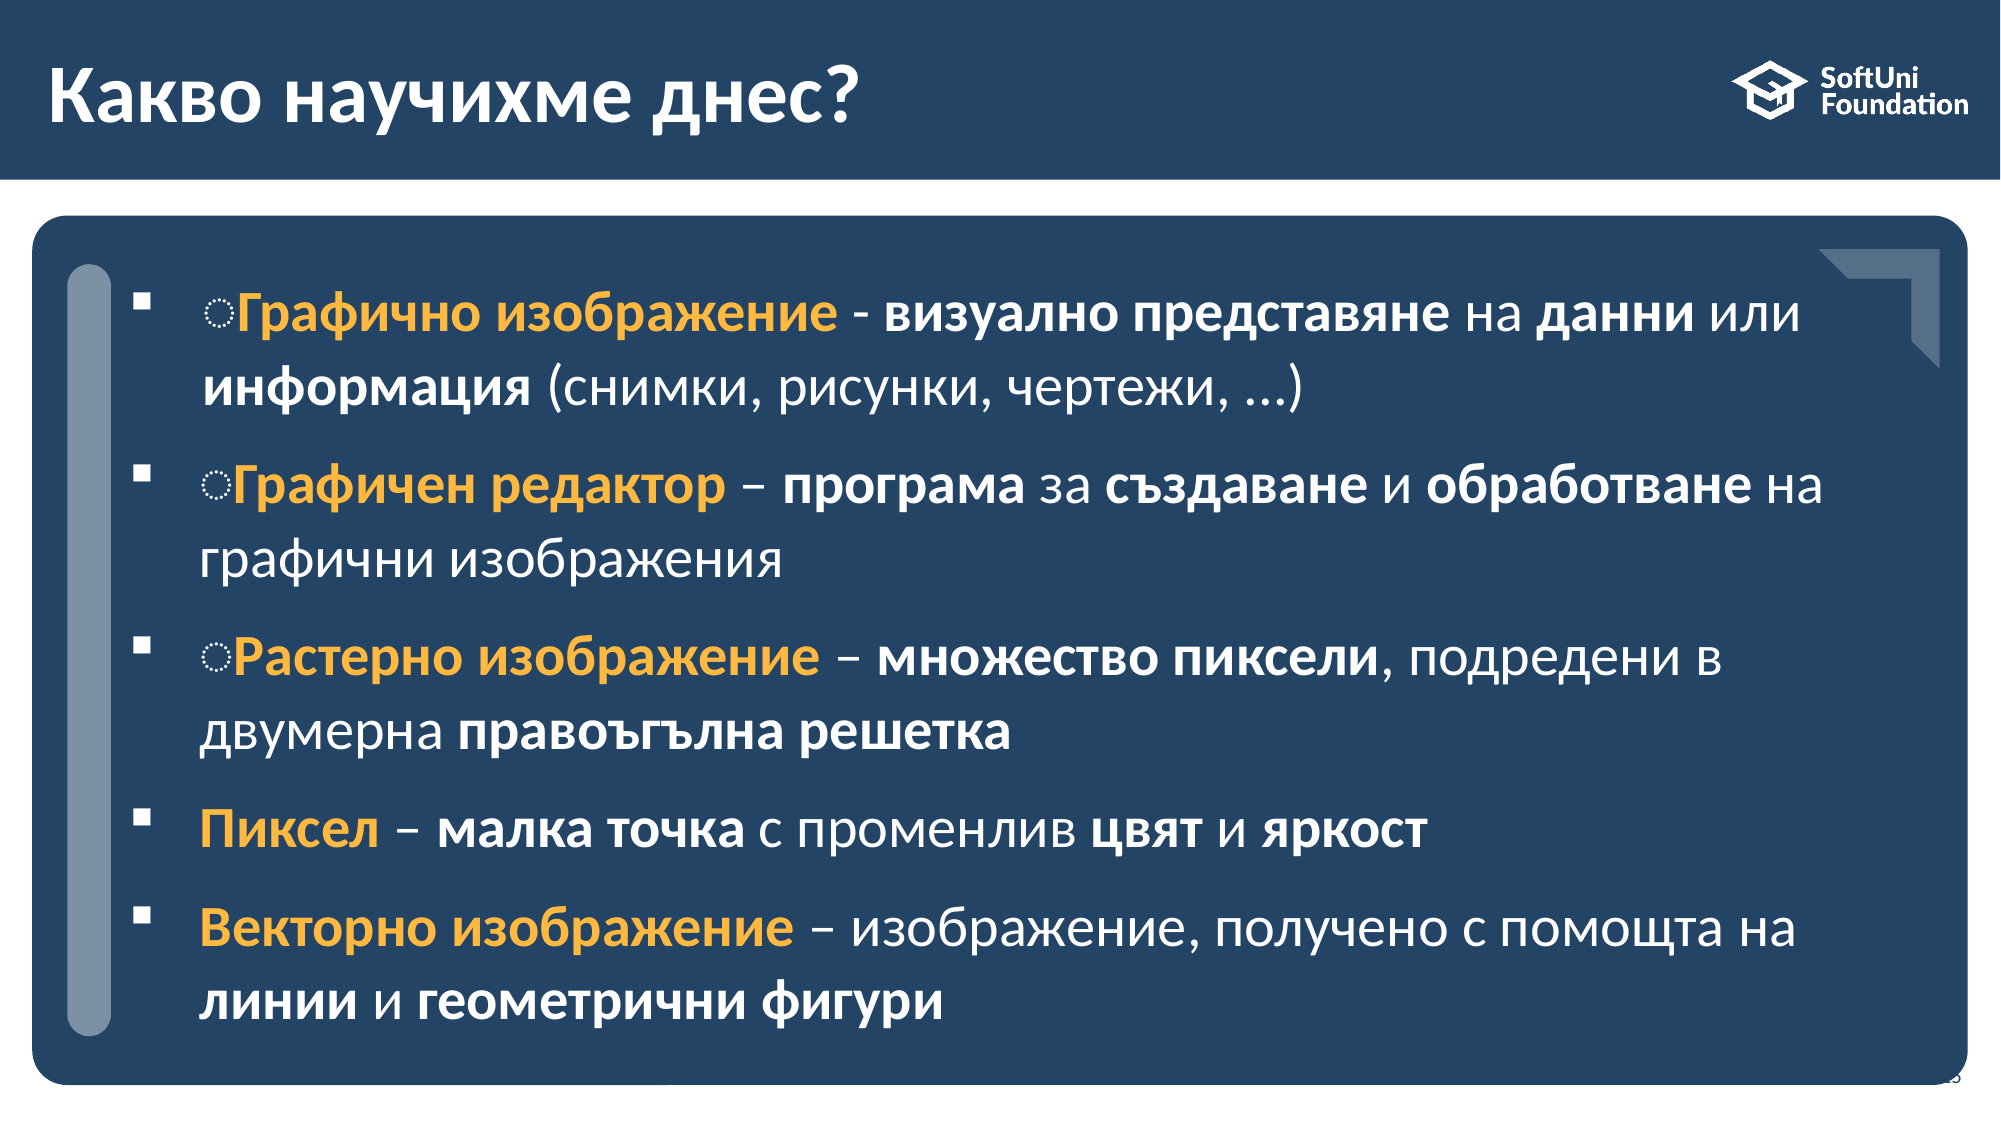

# Какво научихме днес?

…
…
…

͏Графично изображение - визуално представяне на данни или информация (снимки, рисунки, чертежи, ...)
͏Графичен редактор – програма за създаване и обработване на графични изображения
͏Растерно изображение – множество пиксели, подредени в двумерна правоъгълна решетка
Пиксел – малка точка с променлив цвят и яркост
Векторно изображение – изображение, получено с помощта на линии и геометрични фигури

25